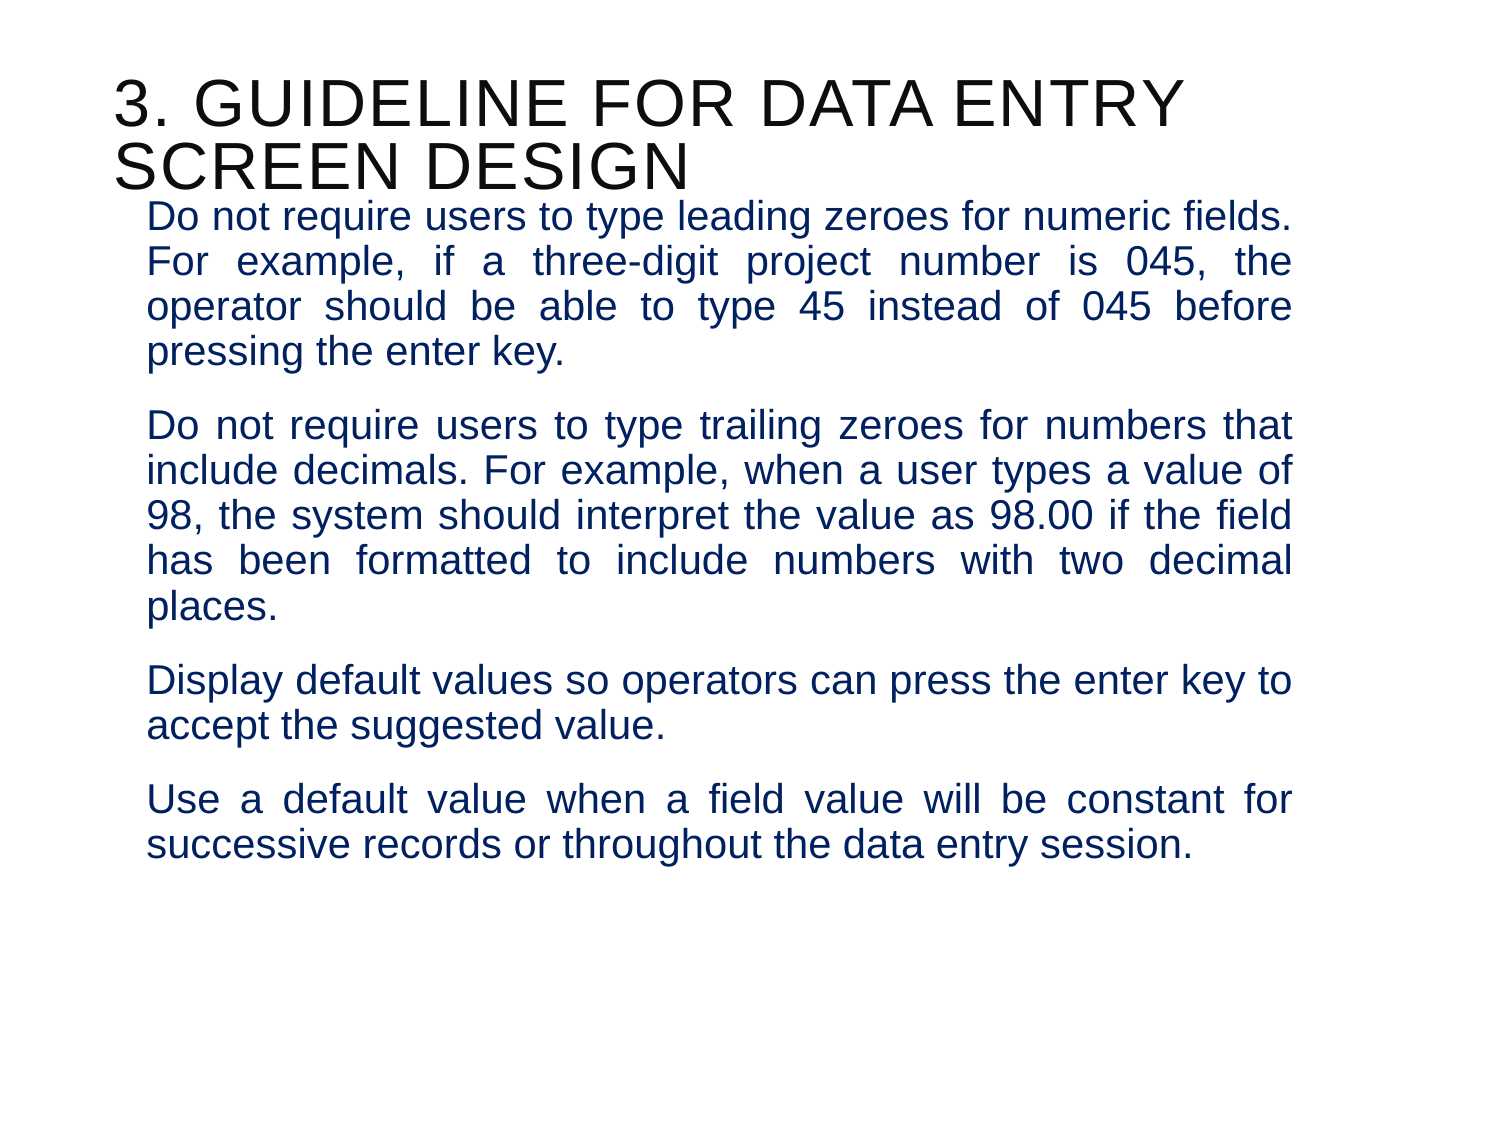

# 3. Guideline for data entry screen design
Do not require users to type leading zeroes for numeric fields. For example, if a three-digit project number is 045, the operator should be able to type 45 instead of 045 before pressing the enter key.
Do not require users to type trailing zeroes for numbers that include decimals. For example, when a user types a value of 98, the system should interpret the value as 98.00 if the field has been formatted to include numbers with two decimal places.
Display default values so operators can press the enter key to accept the suggested value.
Use a default value when a field value will be constant for successive records or throughout the data entry session.